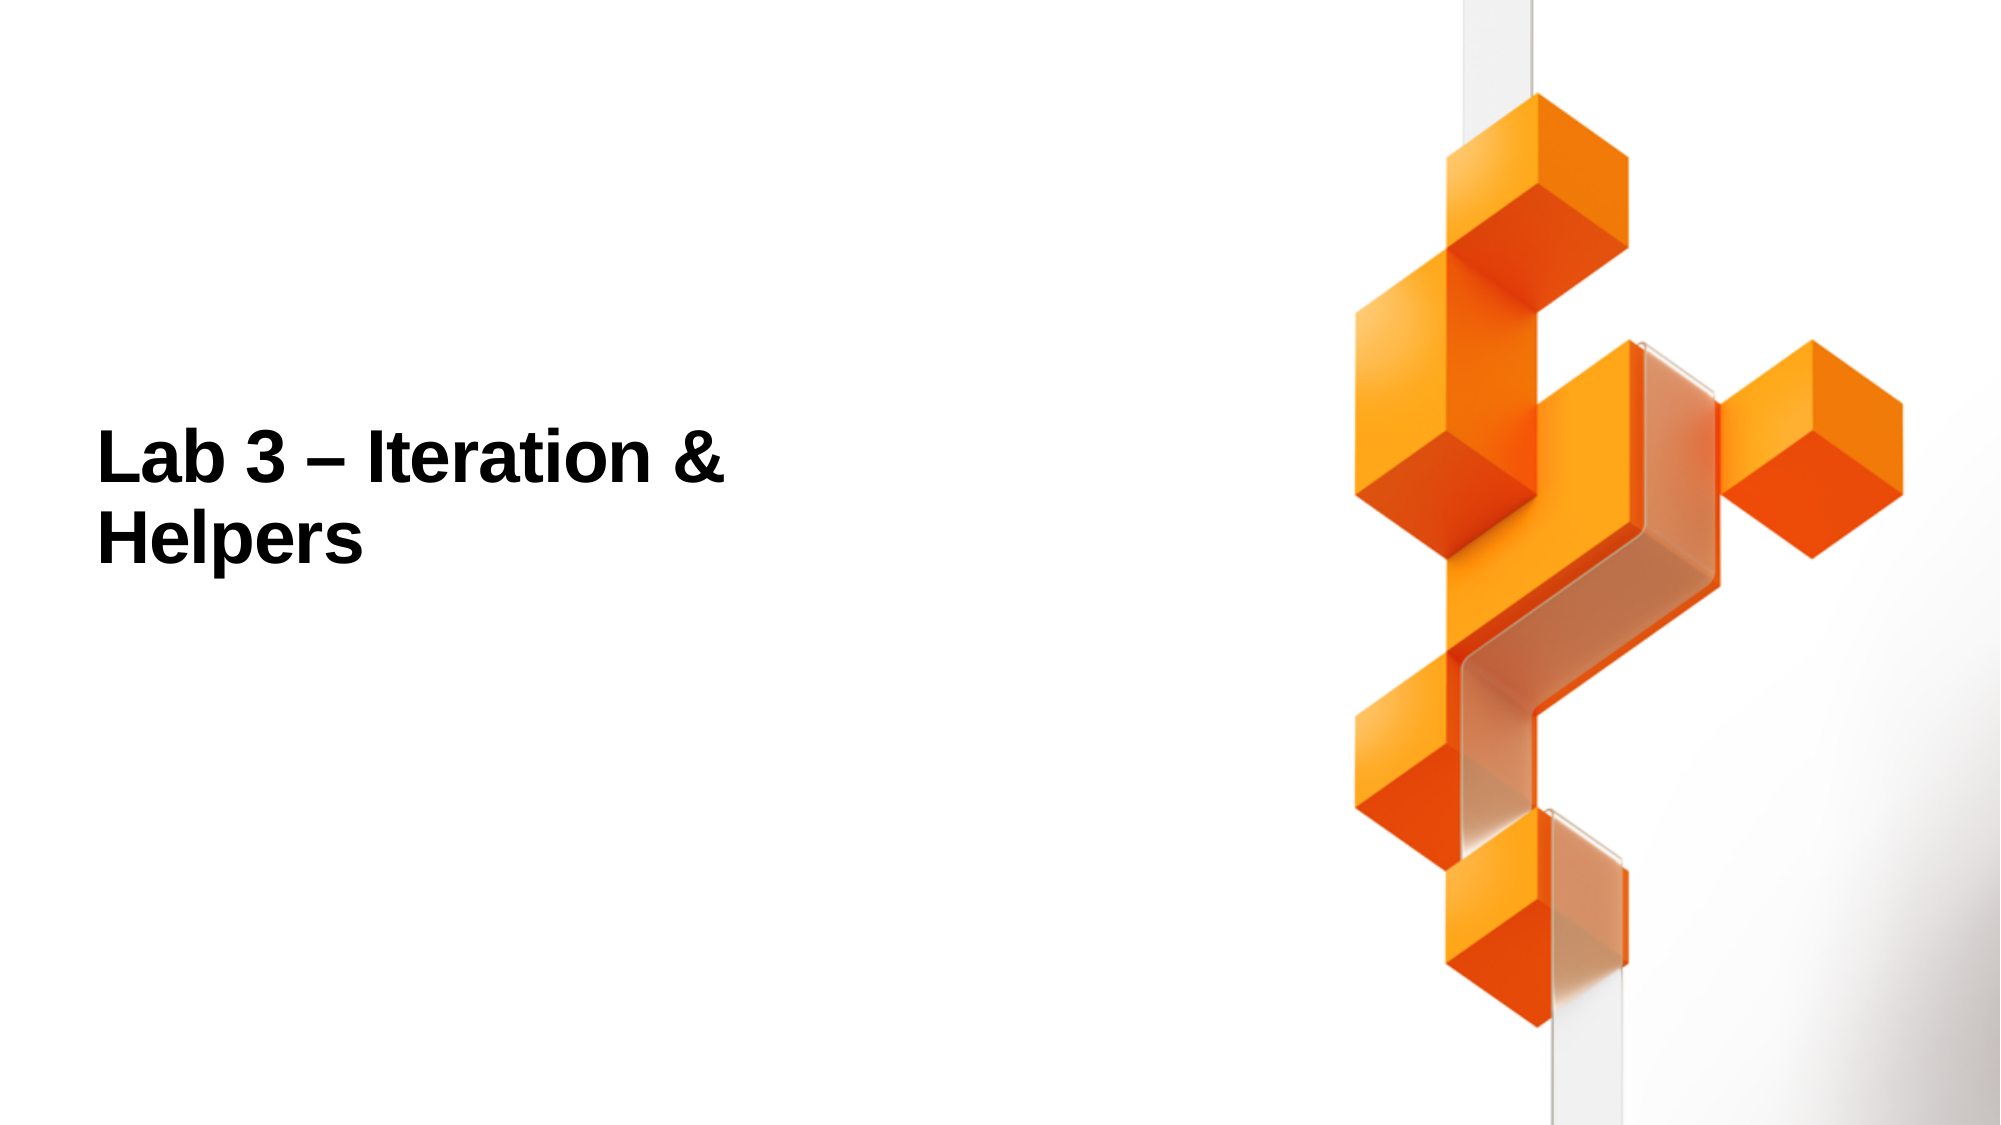

# Lab 3 – Iteration & Helpers